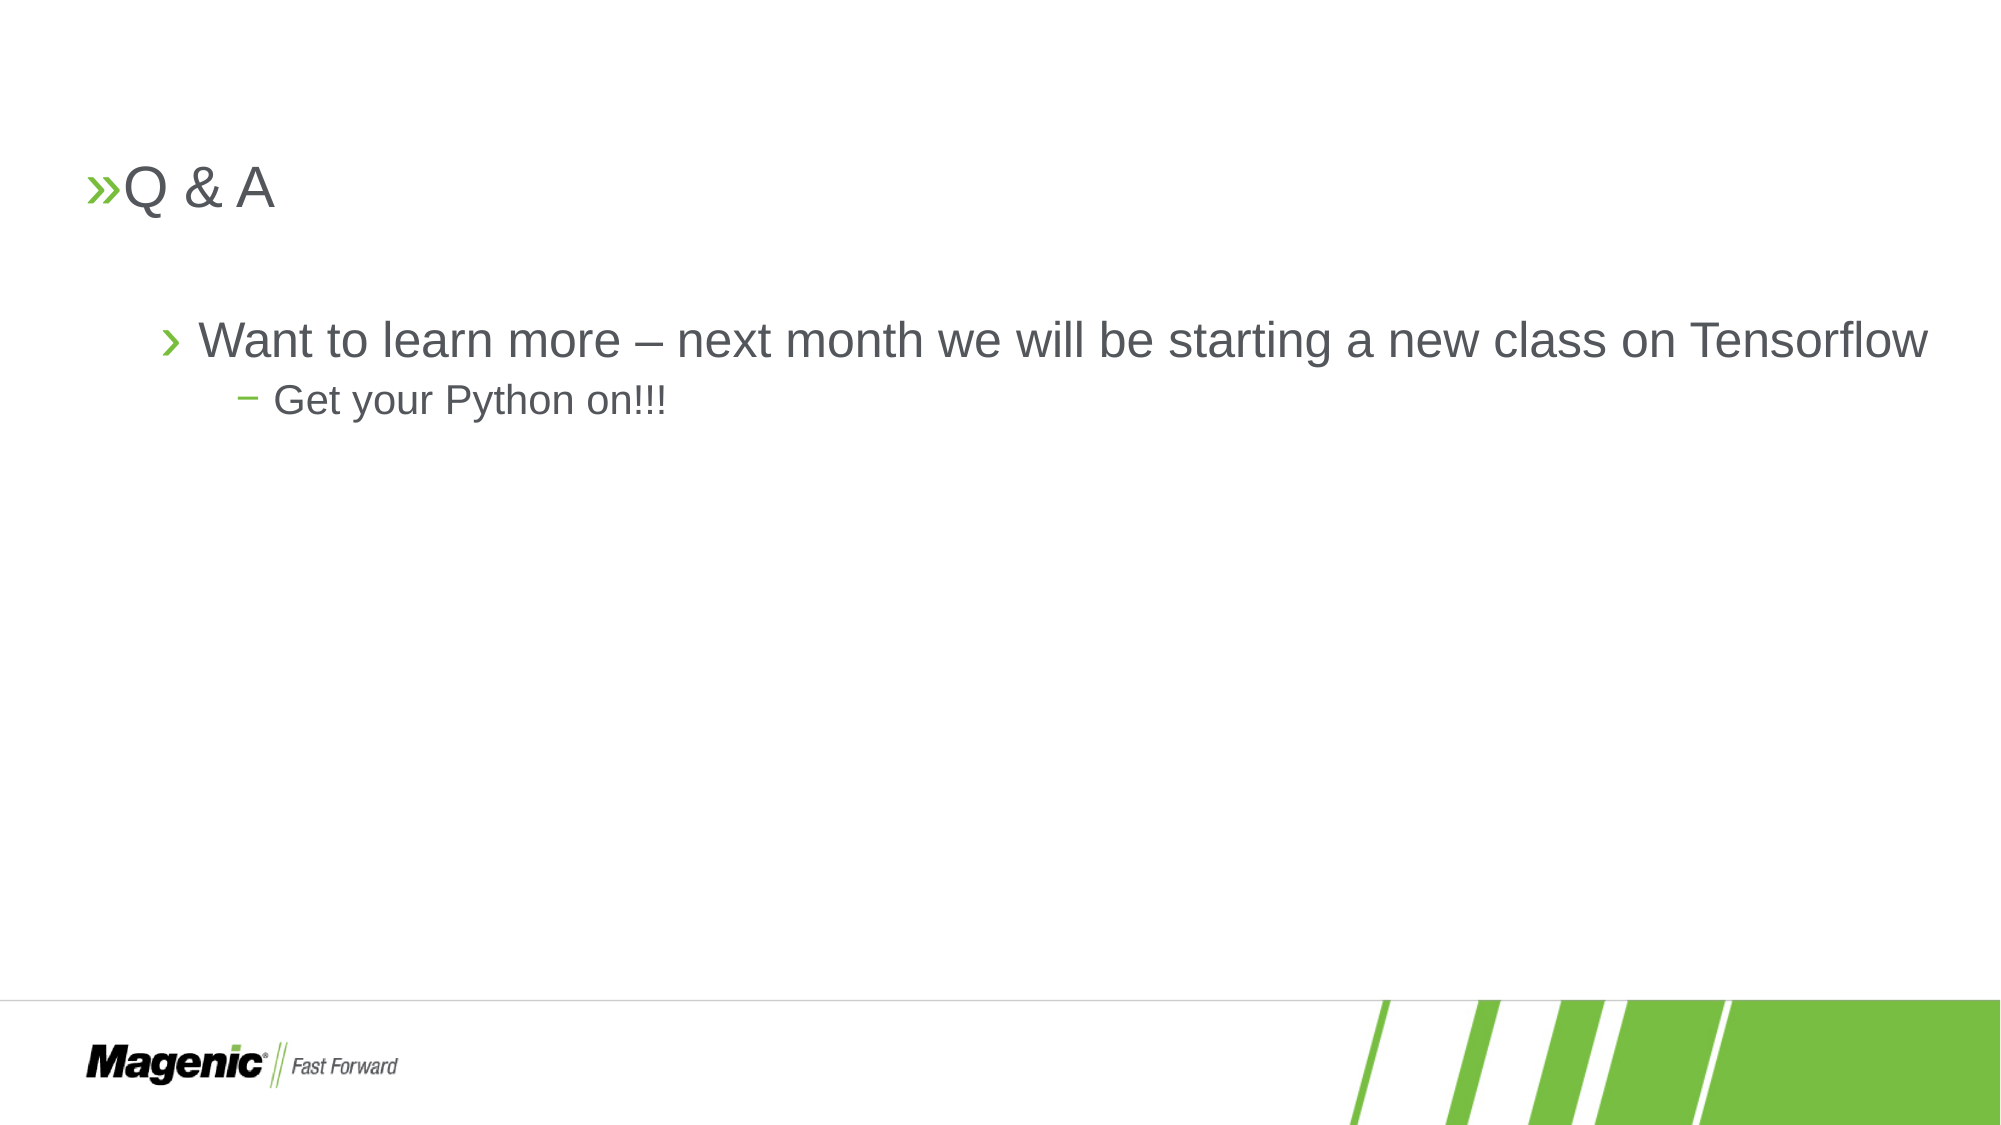

#
Q & A

Want to learn more – next month we will be starting a new class on Tensorflow
Get your Python on!!!